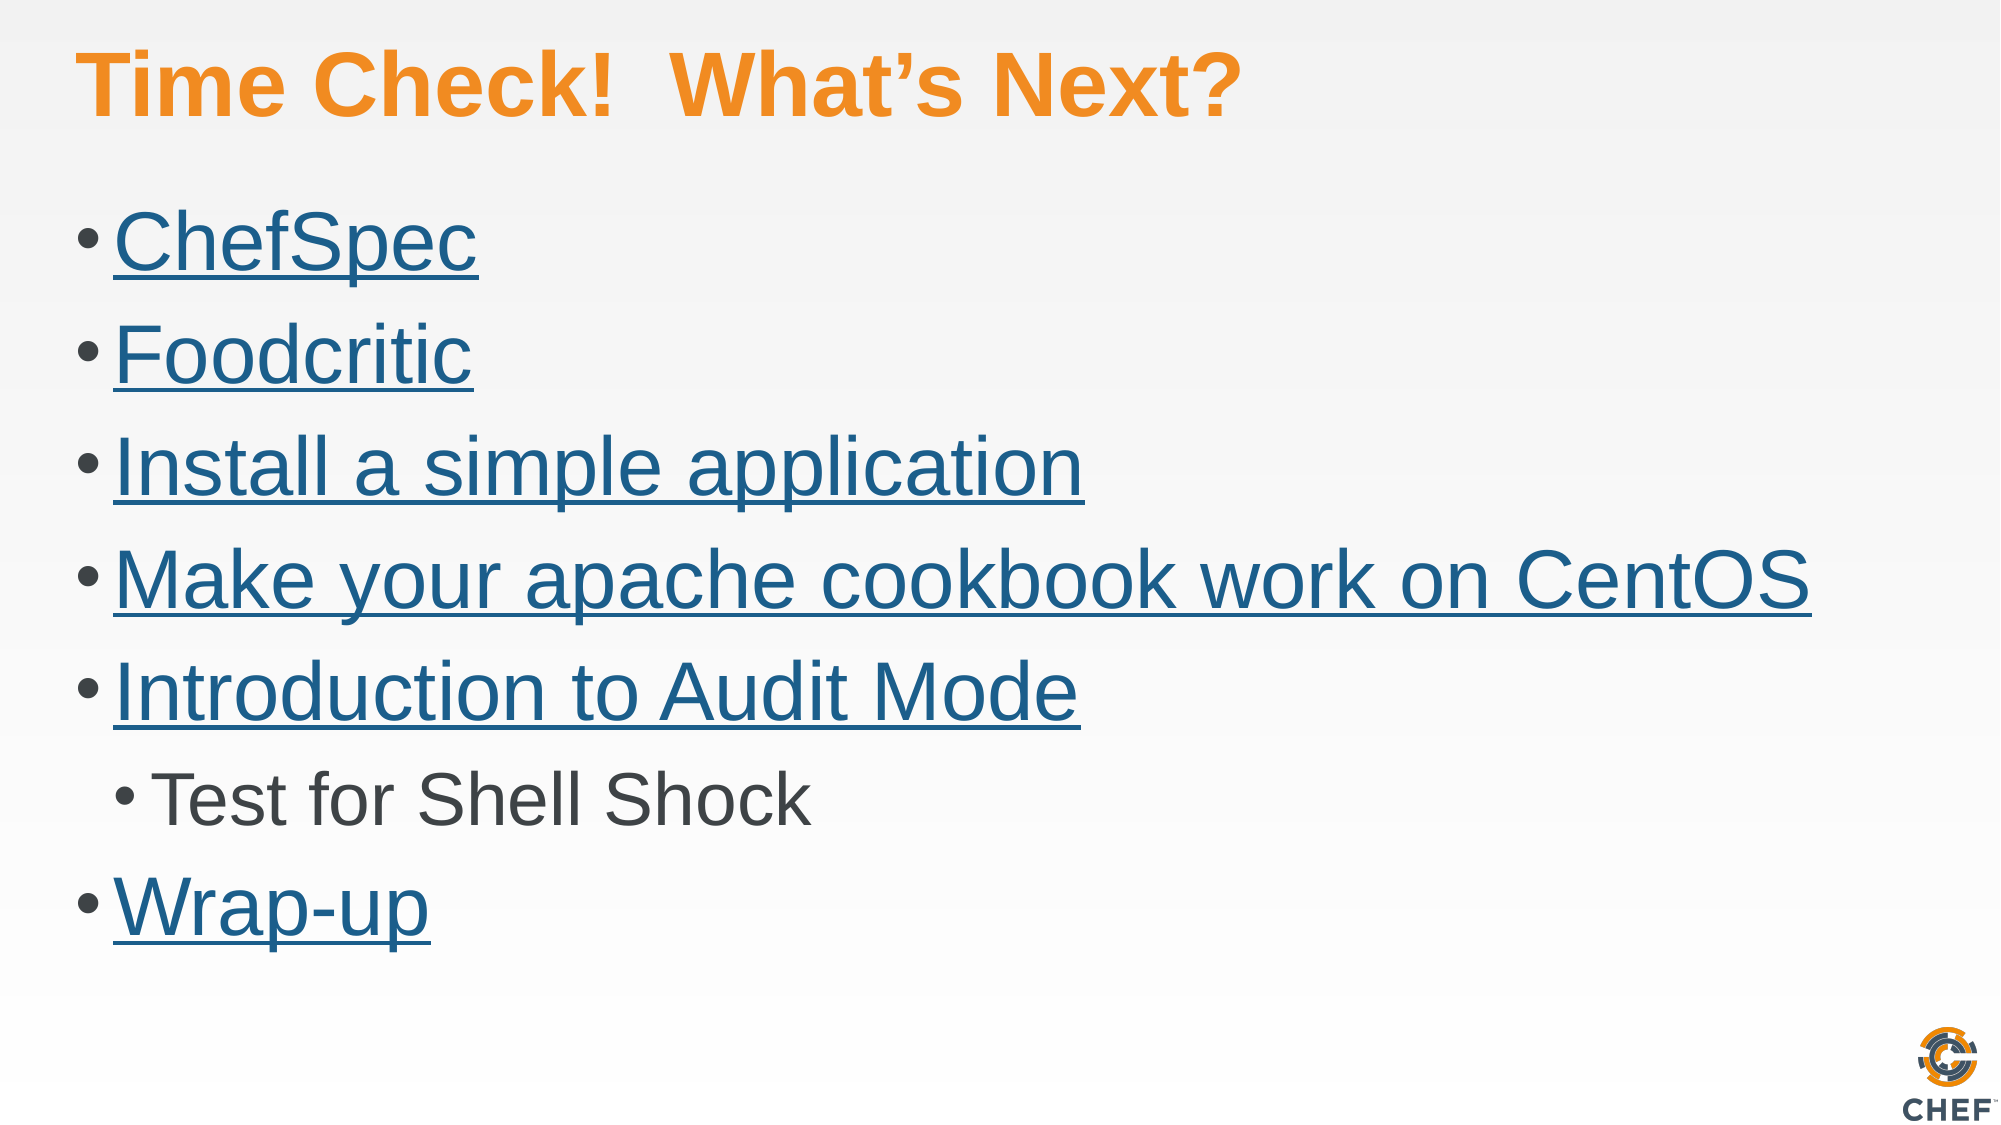

# Time Check!  What’s Next?
ChefSpec
Foodcritic
Install a simple application
Make your apache cookbook work on CentOS
Introduction to Audit Mode
Test for Shell Shock
Wrap-up